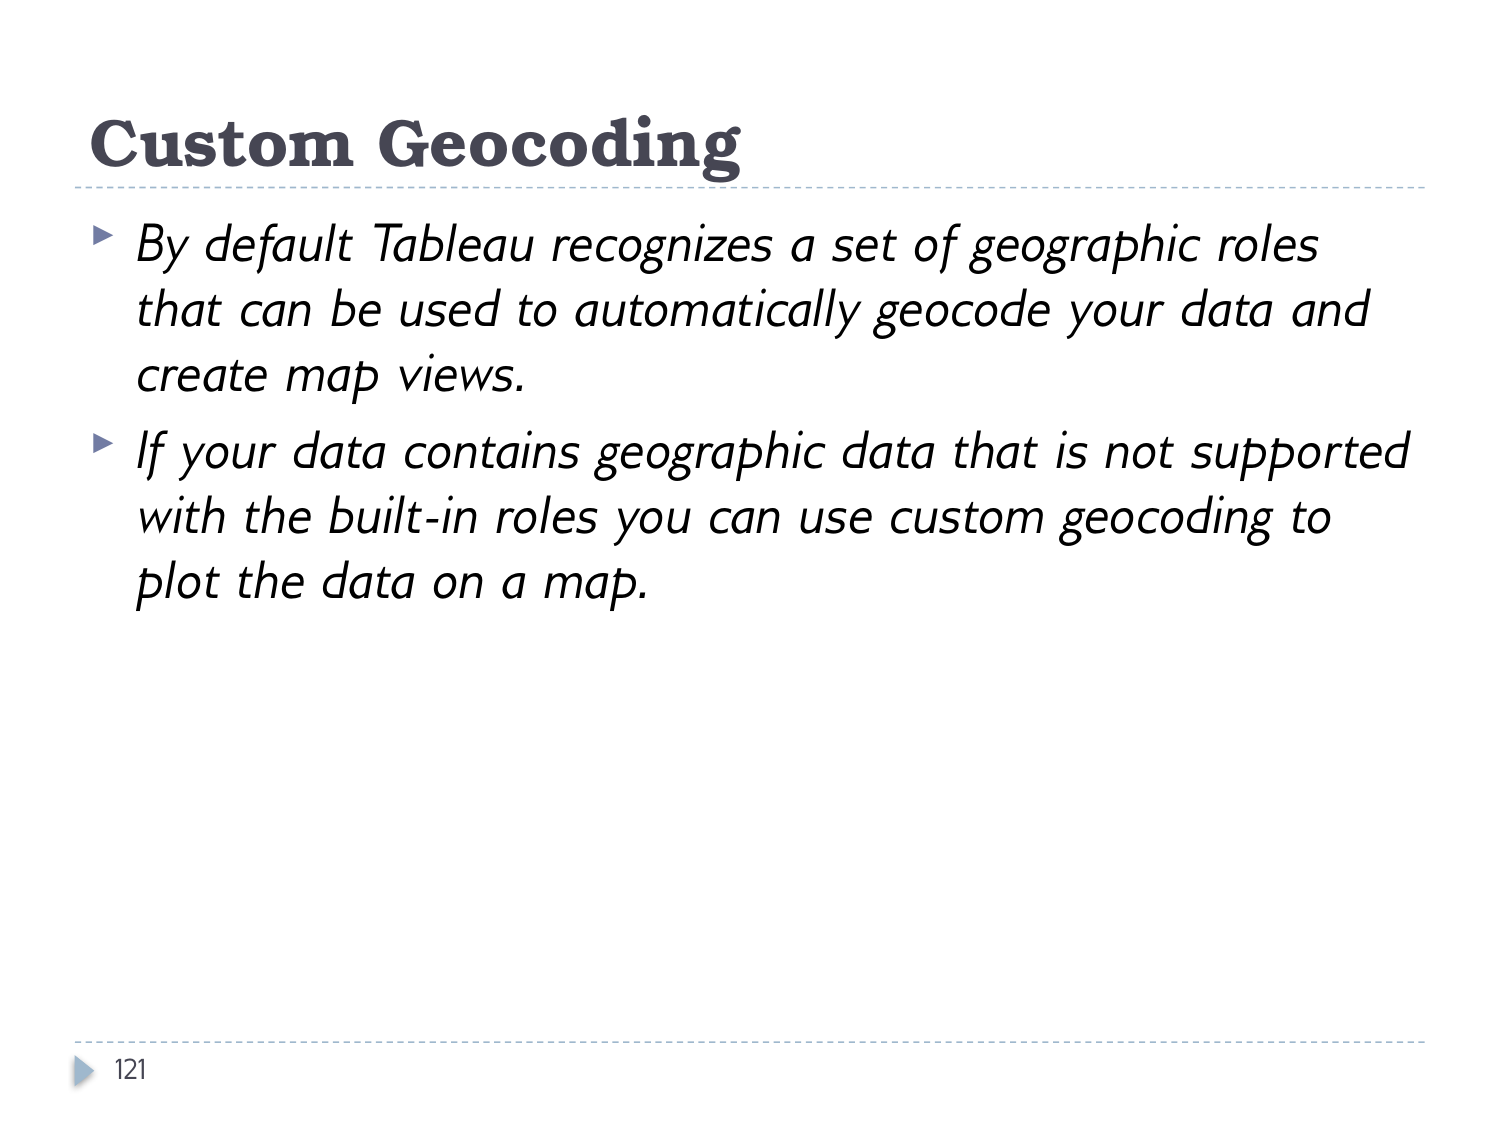

# Custom Geocoding
By default Tableau recognizes a set of geographic roles that can be used to automatically geocode your data and create map views.
If your data contains geographic data that is not supported with the built-in roles you can use custom geocoding to plot the data on a map.

121